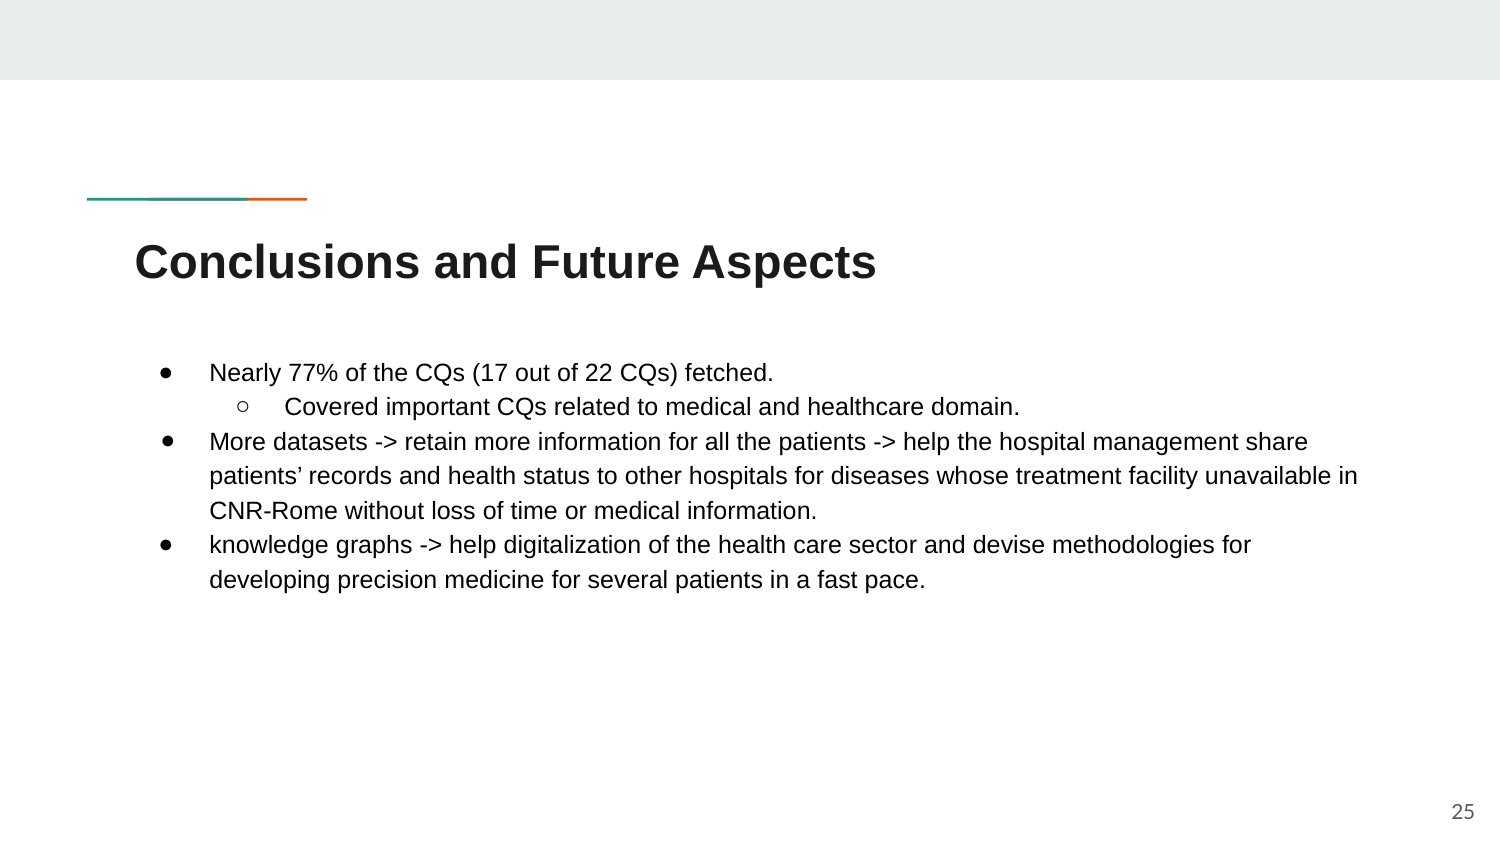

# Conclusions and Future Aspects
Nearly 77% of the CQs (17 out of 22 CQs) fetched.
Covered important CQs related to medical and healthcare domain.
More datasets -> retain more information for all the patients -> help the hospital management share patients’ records and health status to other hospitals for diseases whose treatment facility unavailable in CNR-Rome without loss of time or medical information.
knowledge graphs -> help digitalization of the health care sector and devise methodologies for developing precision medicine for several patients in a fast pace.
25